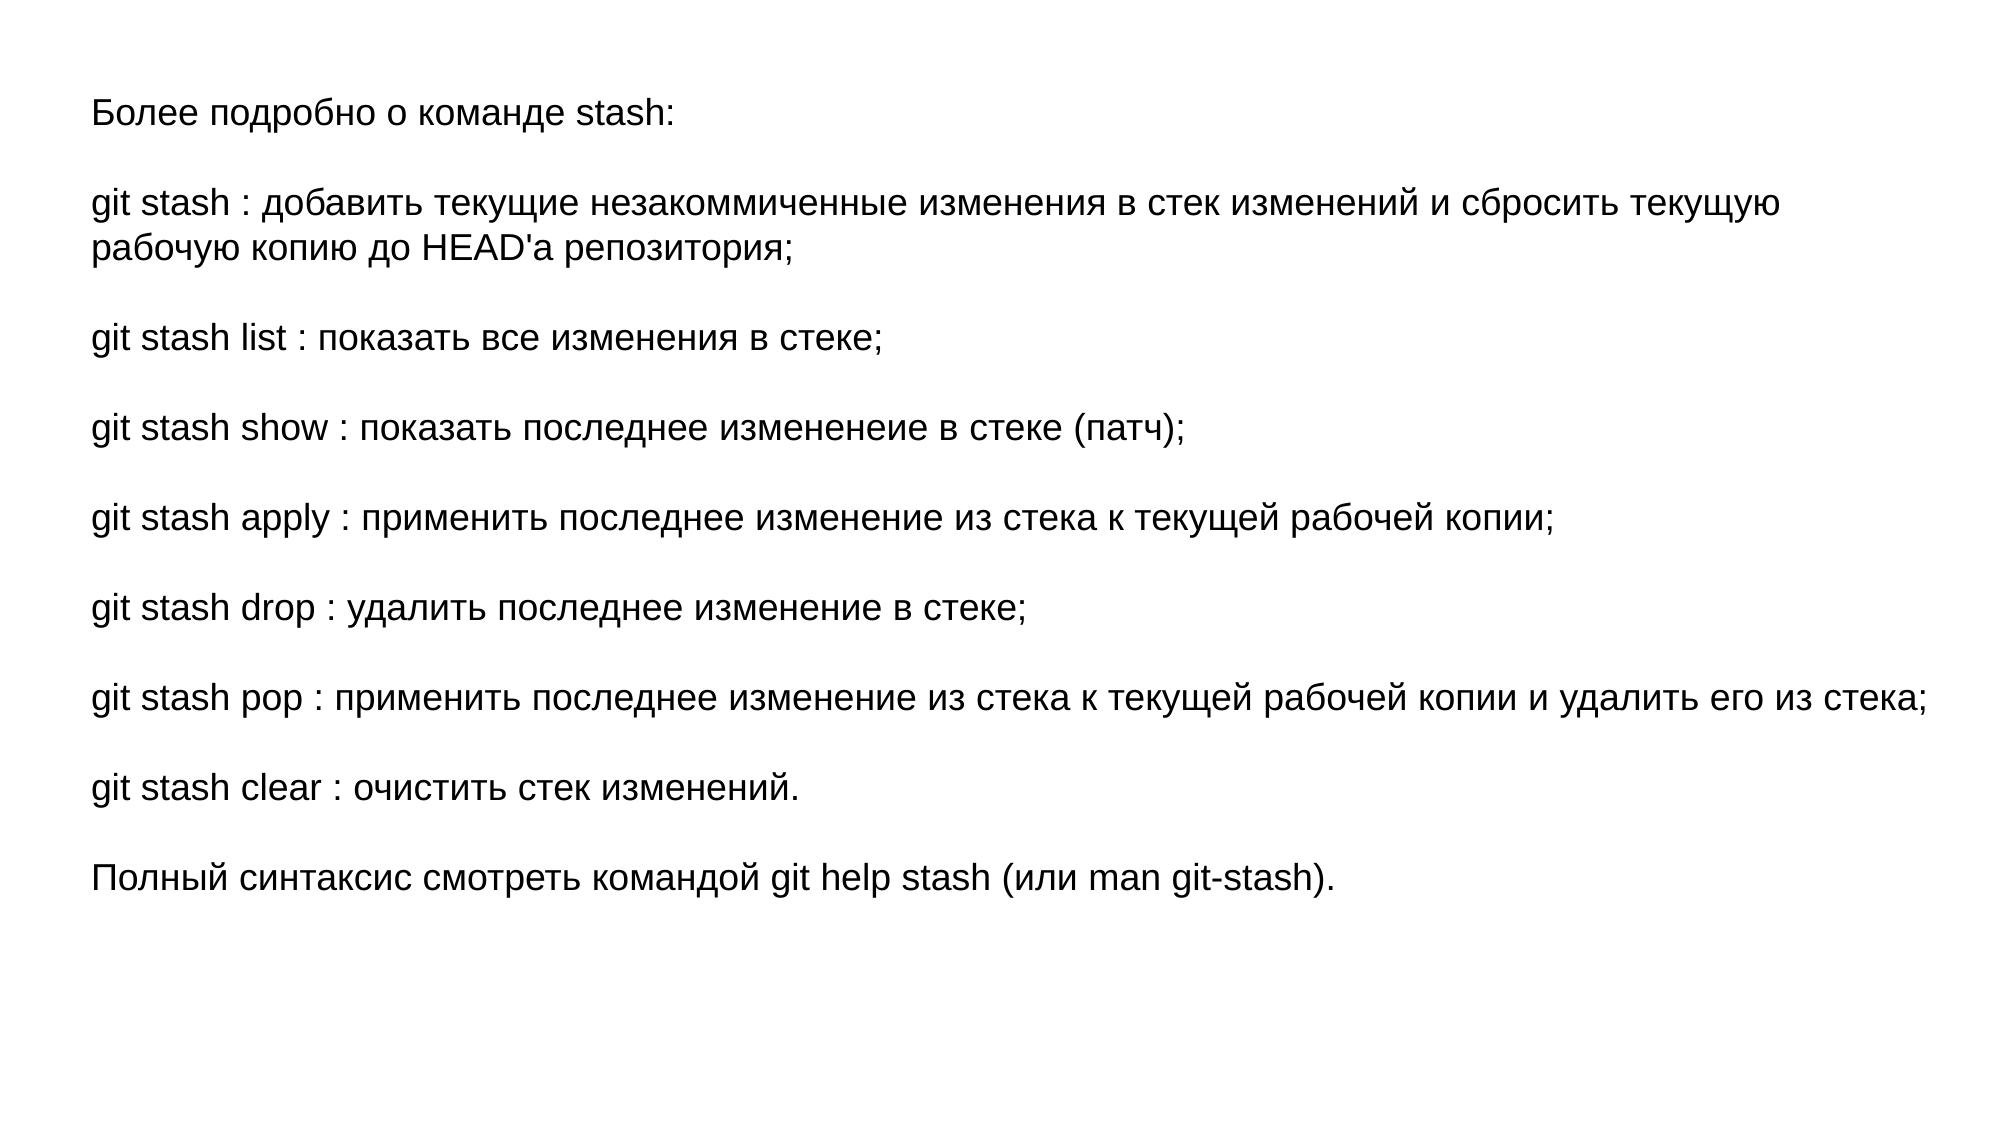

Более подробно о команде stash:

git stash : добавить текущие незакоммиченные изменения в стек изменений и сбросить текущую рабочую копию до HEAD'а репозитория;

git stash list : показать все изменения в стеке;

git stash show : показать последнее измененеие в стеке (патч);

git stash apply : применить последнее изменение из стека к текущей рабочей копии;

git stash drop : удалить последнее изменение в стеке;

git stash pop : применить последнее изменение из стека к текущей рабочей копии и удалить его из стека;

git stash clear : очистить стек изменений.

Полный синтаксис смотреть командой git help stash (или man git-stash).